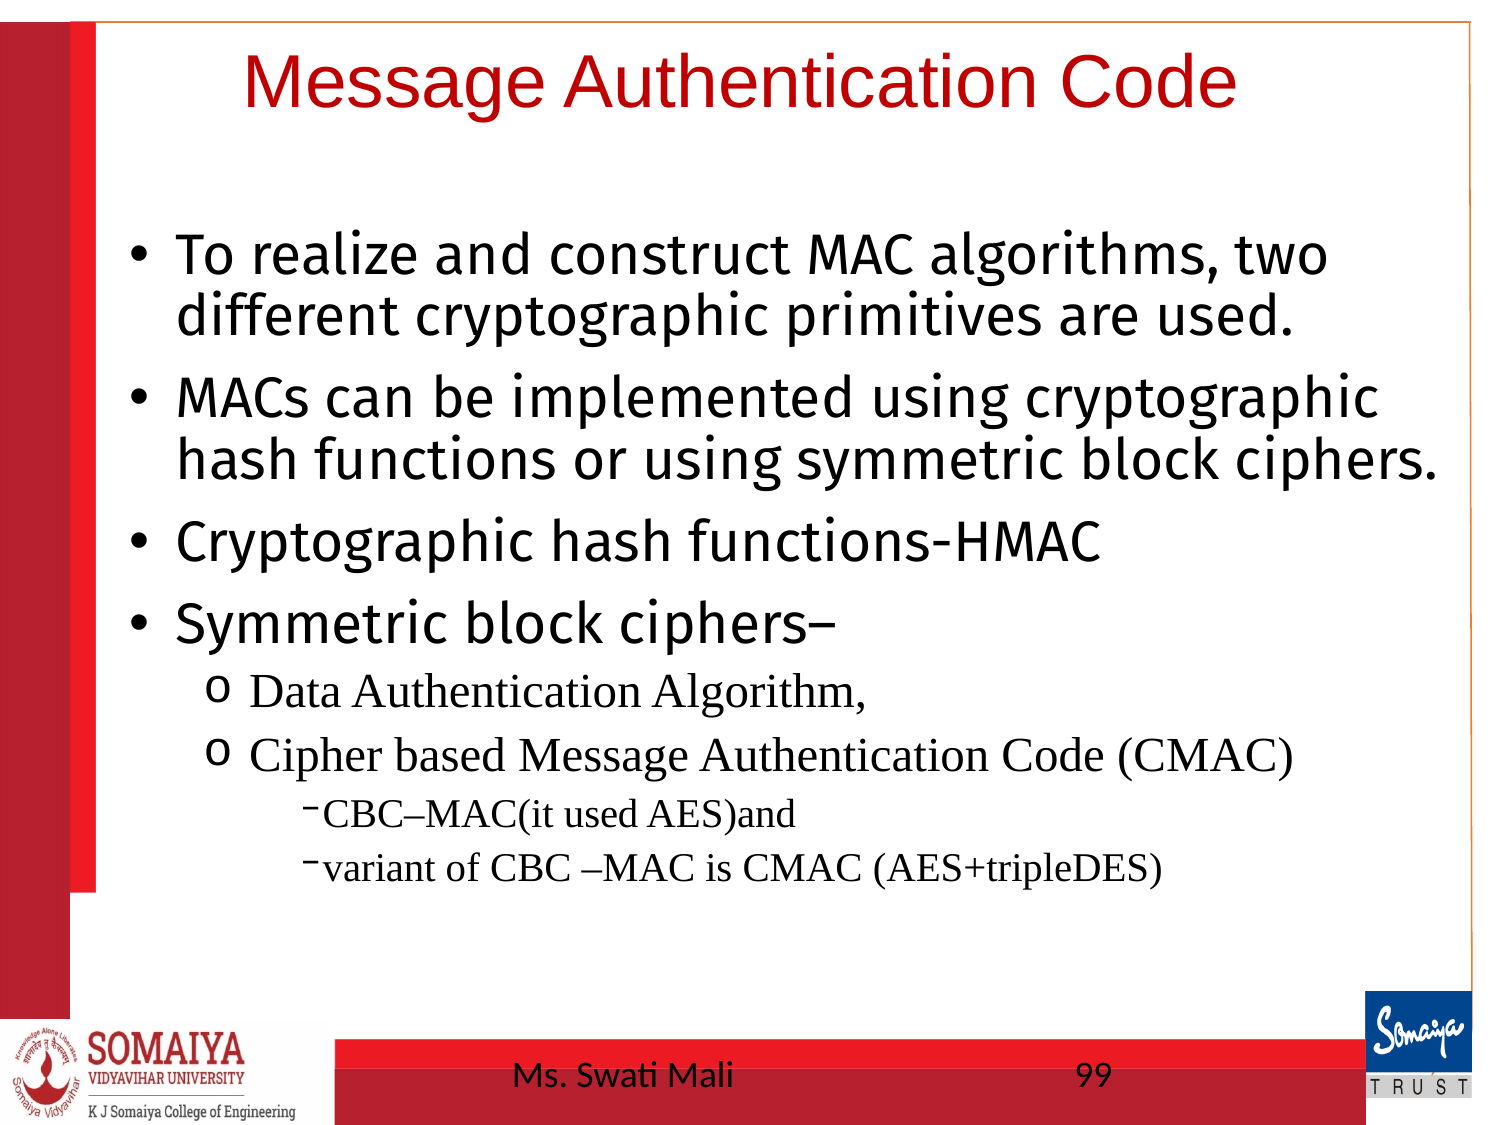

# Message Authentication Code
To realize and construct MAC algorithms, two different cryptographic primitives are used.
MACs can be implemented using cryptographic hash functions or using symmetric block ciphers.
Cryptographic hash functions-HMAC
Symmetric block ciphers–
Data Authentication Algorithm,
Cipher based Message Authentication Code (CMAC)
CBC–MAC(it used AES)and
variant of CBC –MAC is CMAC (AES+tripleDES)

Ms. Swati Mali
99